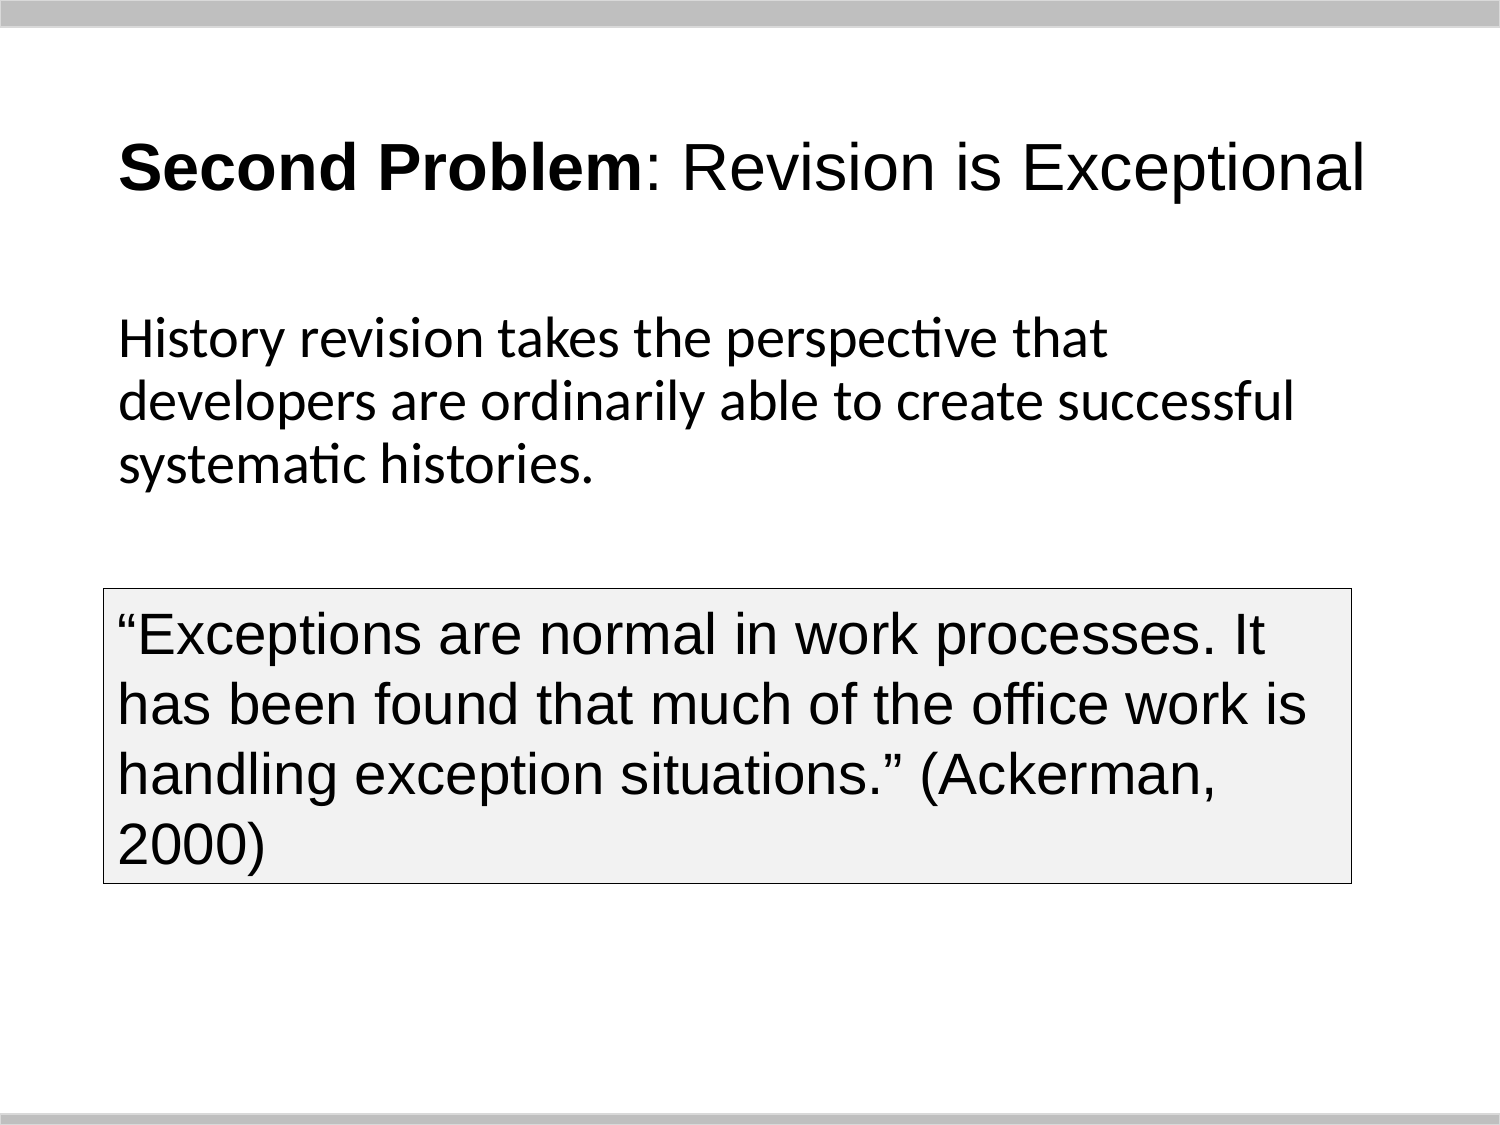

# Second Problem: Revision is Exceptional
History revision takes the perspective that developers are ordinarily able to create successful systematic histories.
“Exceptions are normal in work processes. It has been found that much of the office work is handling exception situations.” (Ackerman, 2000)